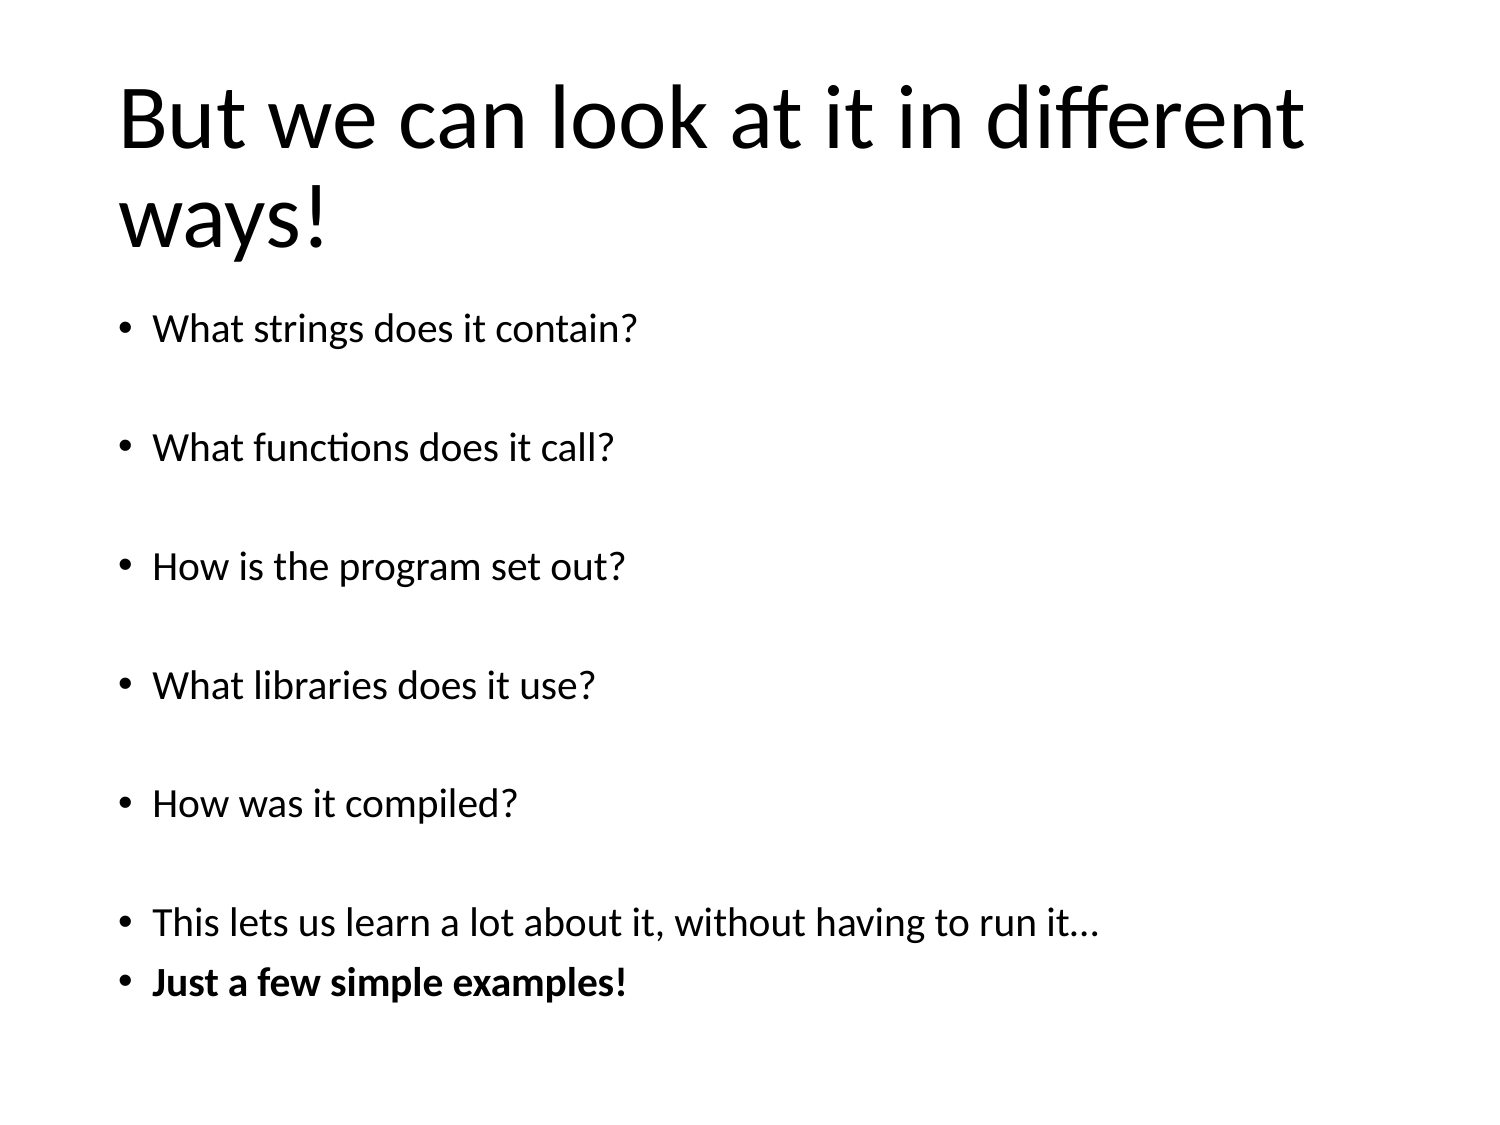

# But we can look at it in different ways!
What strings does it contain?

What functions does it call?

How is the program set out?

What libraries does it use?

How was it compiled?

This lets us learn a lot about it, without having to run it…
Just a few simple examples!